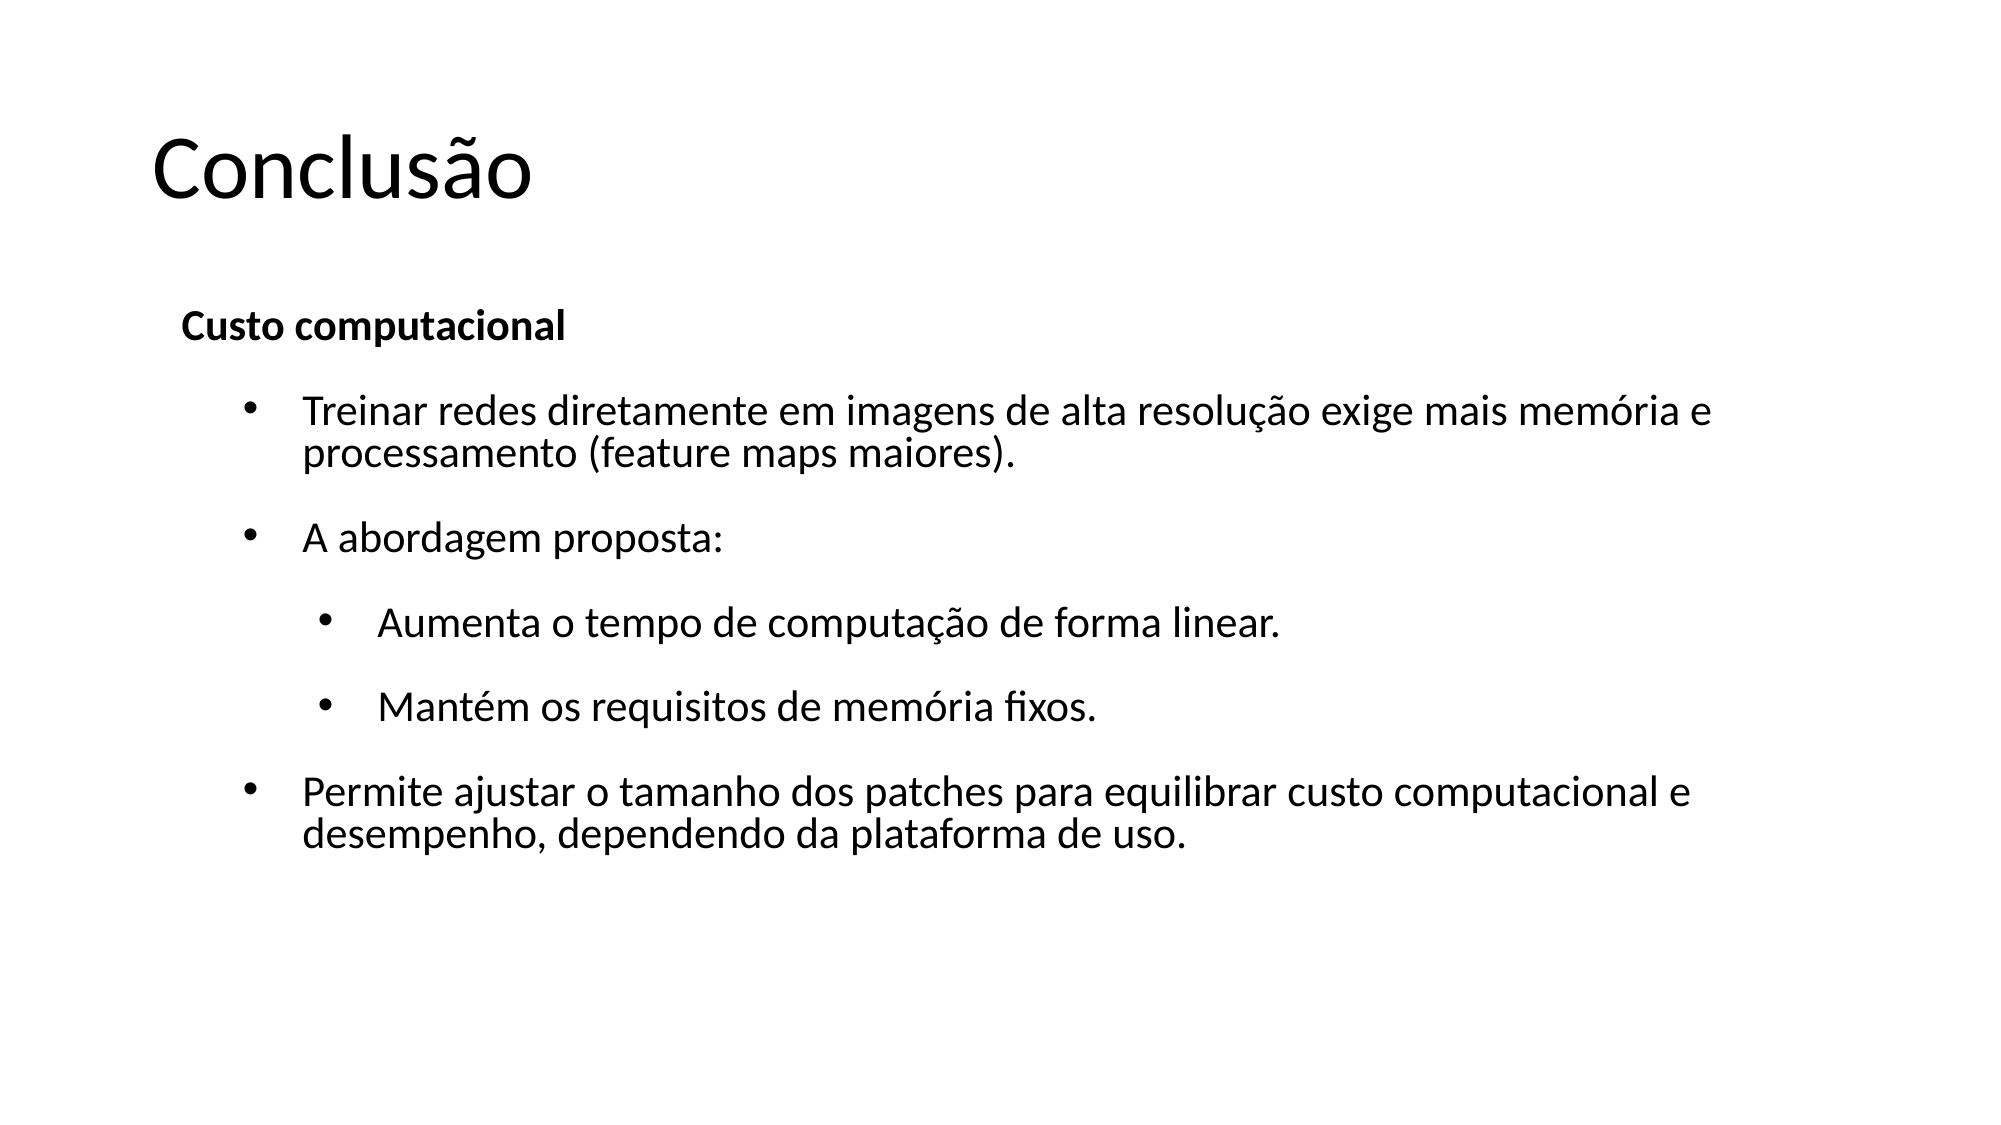

# Conclusão
Custo computacional

Treinar redes diretamente em imagens de alta resolução exige mais memória e processamento (feature maps maiores).

A abordagem proposta:

Aumenta o tempo de computação de forma linear.

Mantém os requisitos de memória fixos.

Permite ajustar o tamanho dos patches para equilibrar custo computacional e desempenho, dependendo da plataforma de uso.